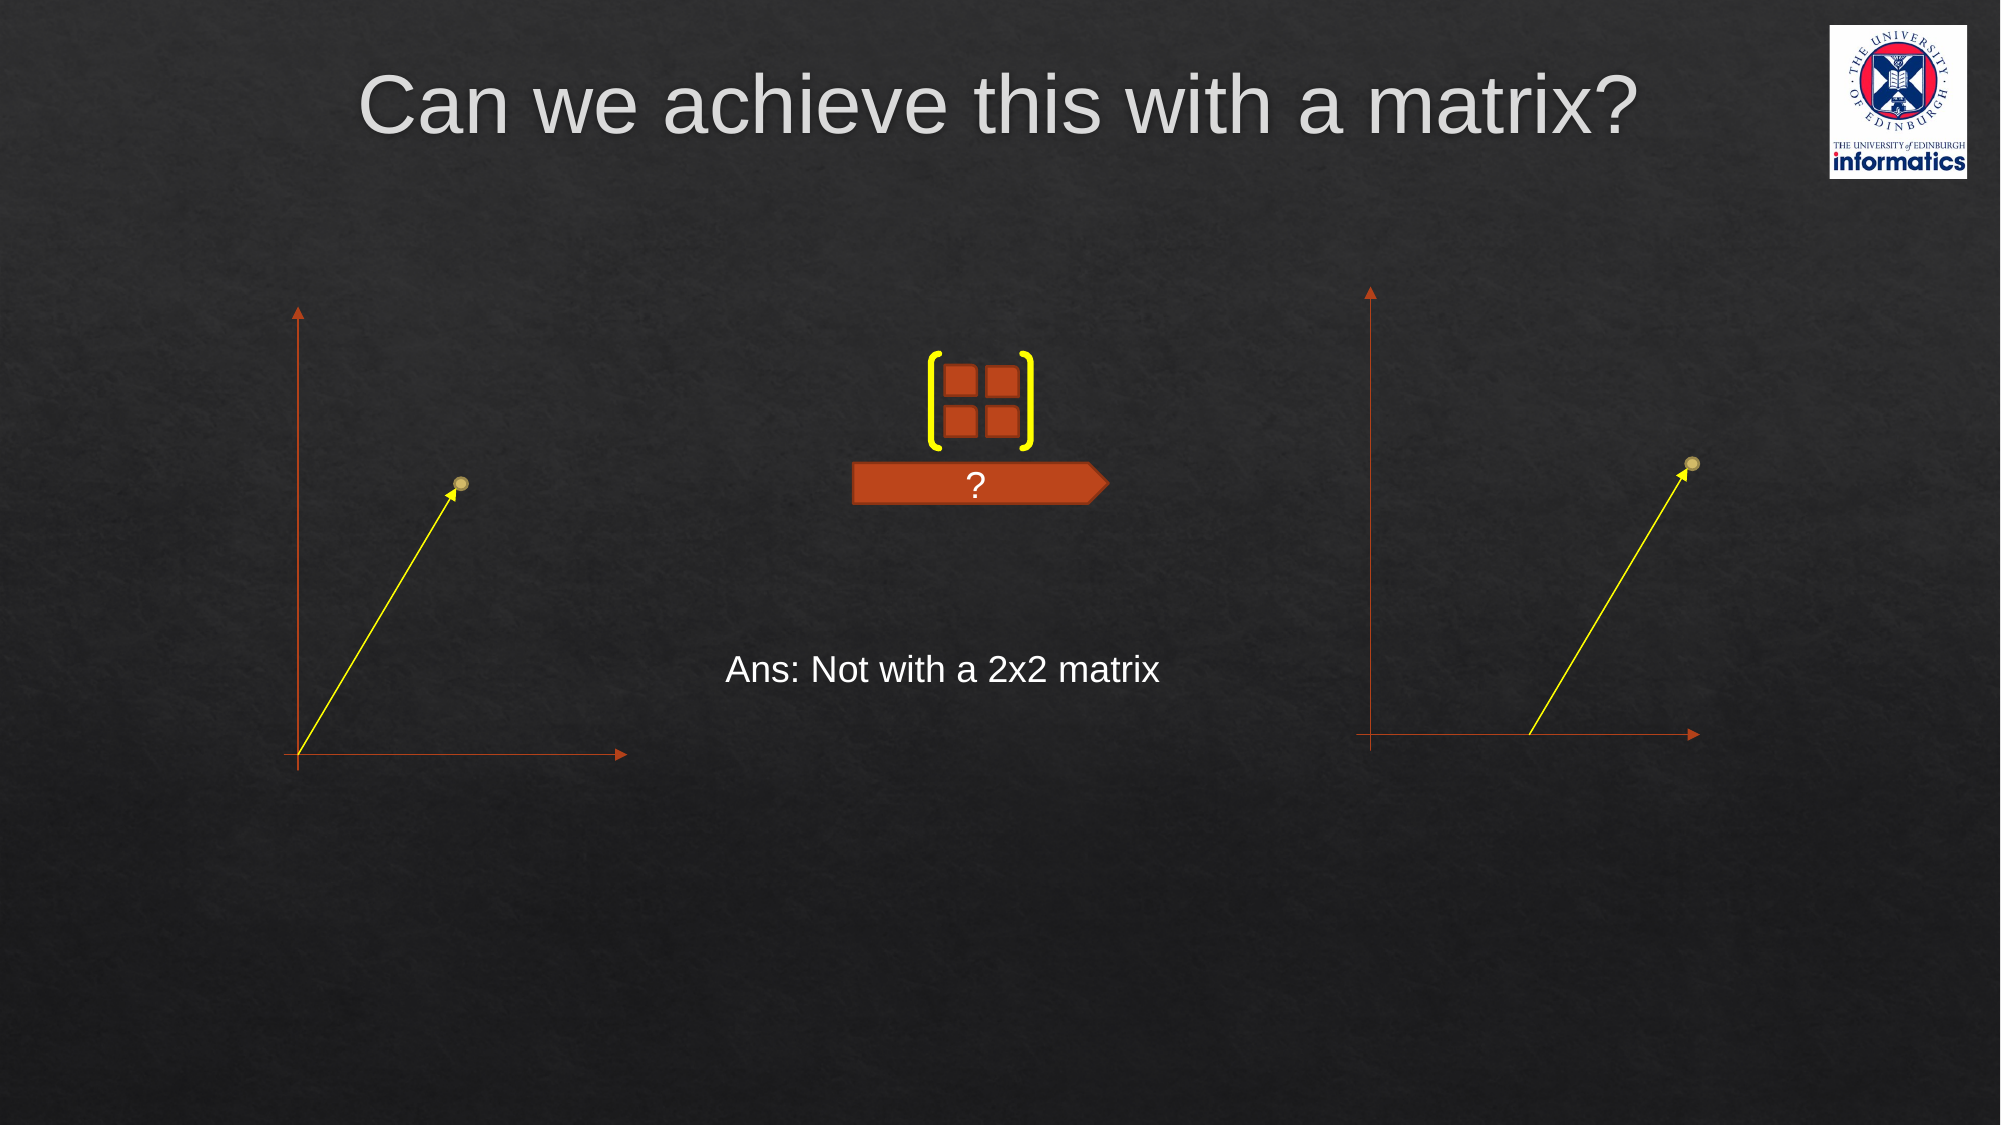

# Can we achieve this with a matrix?

?

Ans: Not with a 2x2 matrix